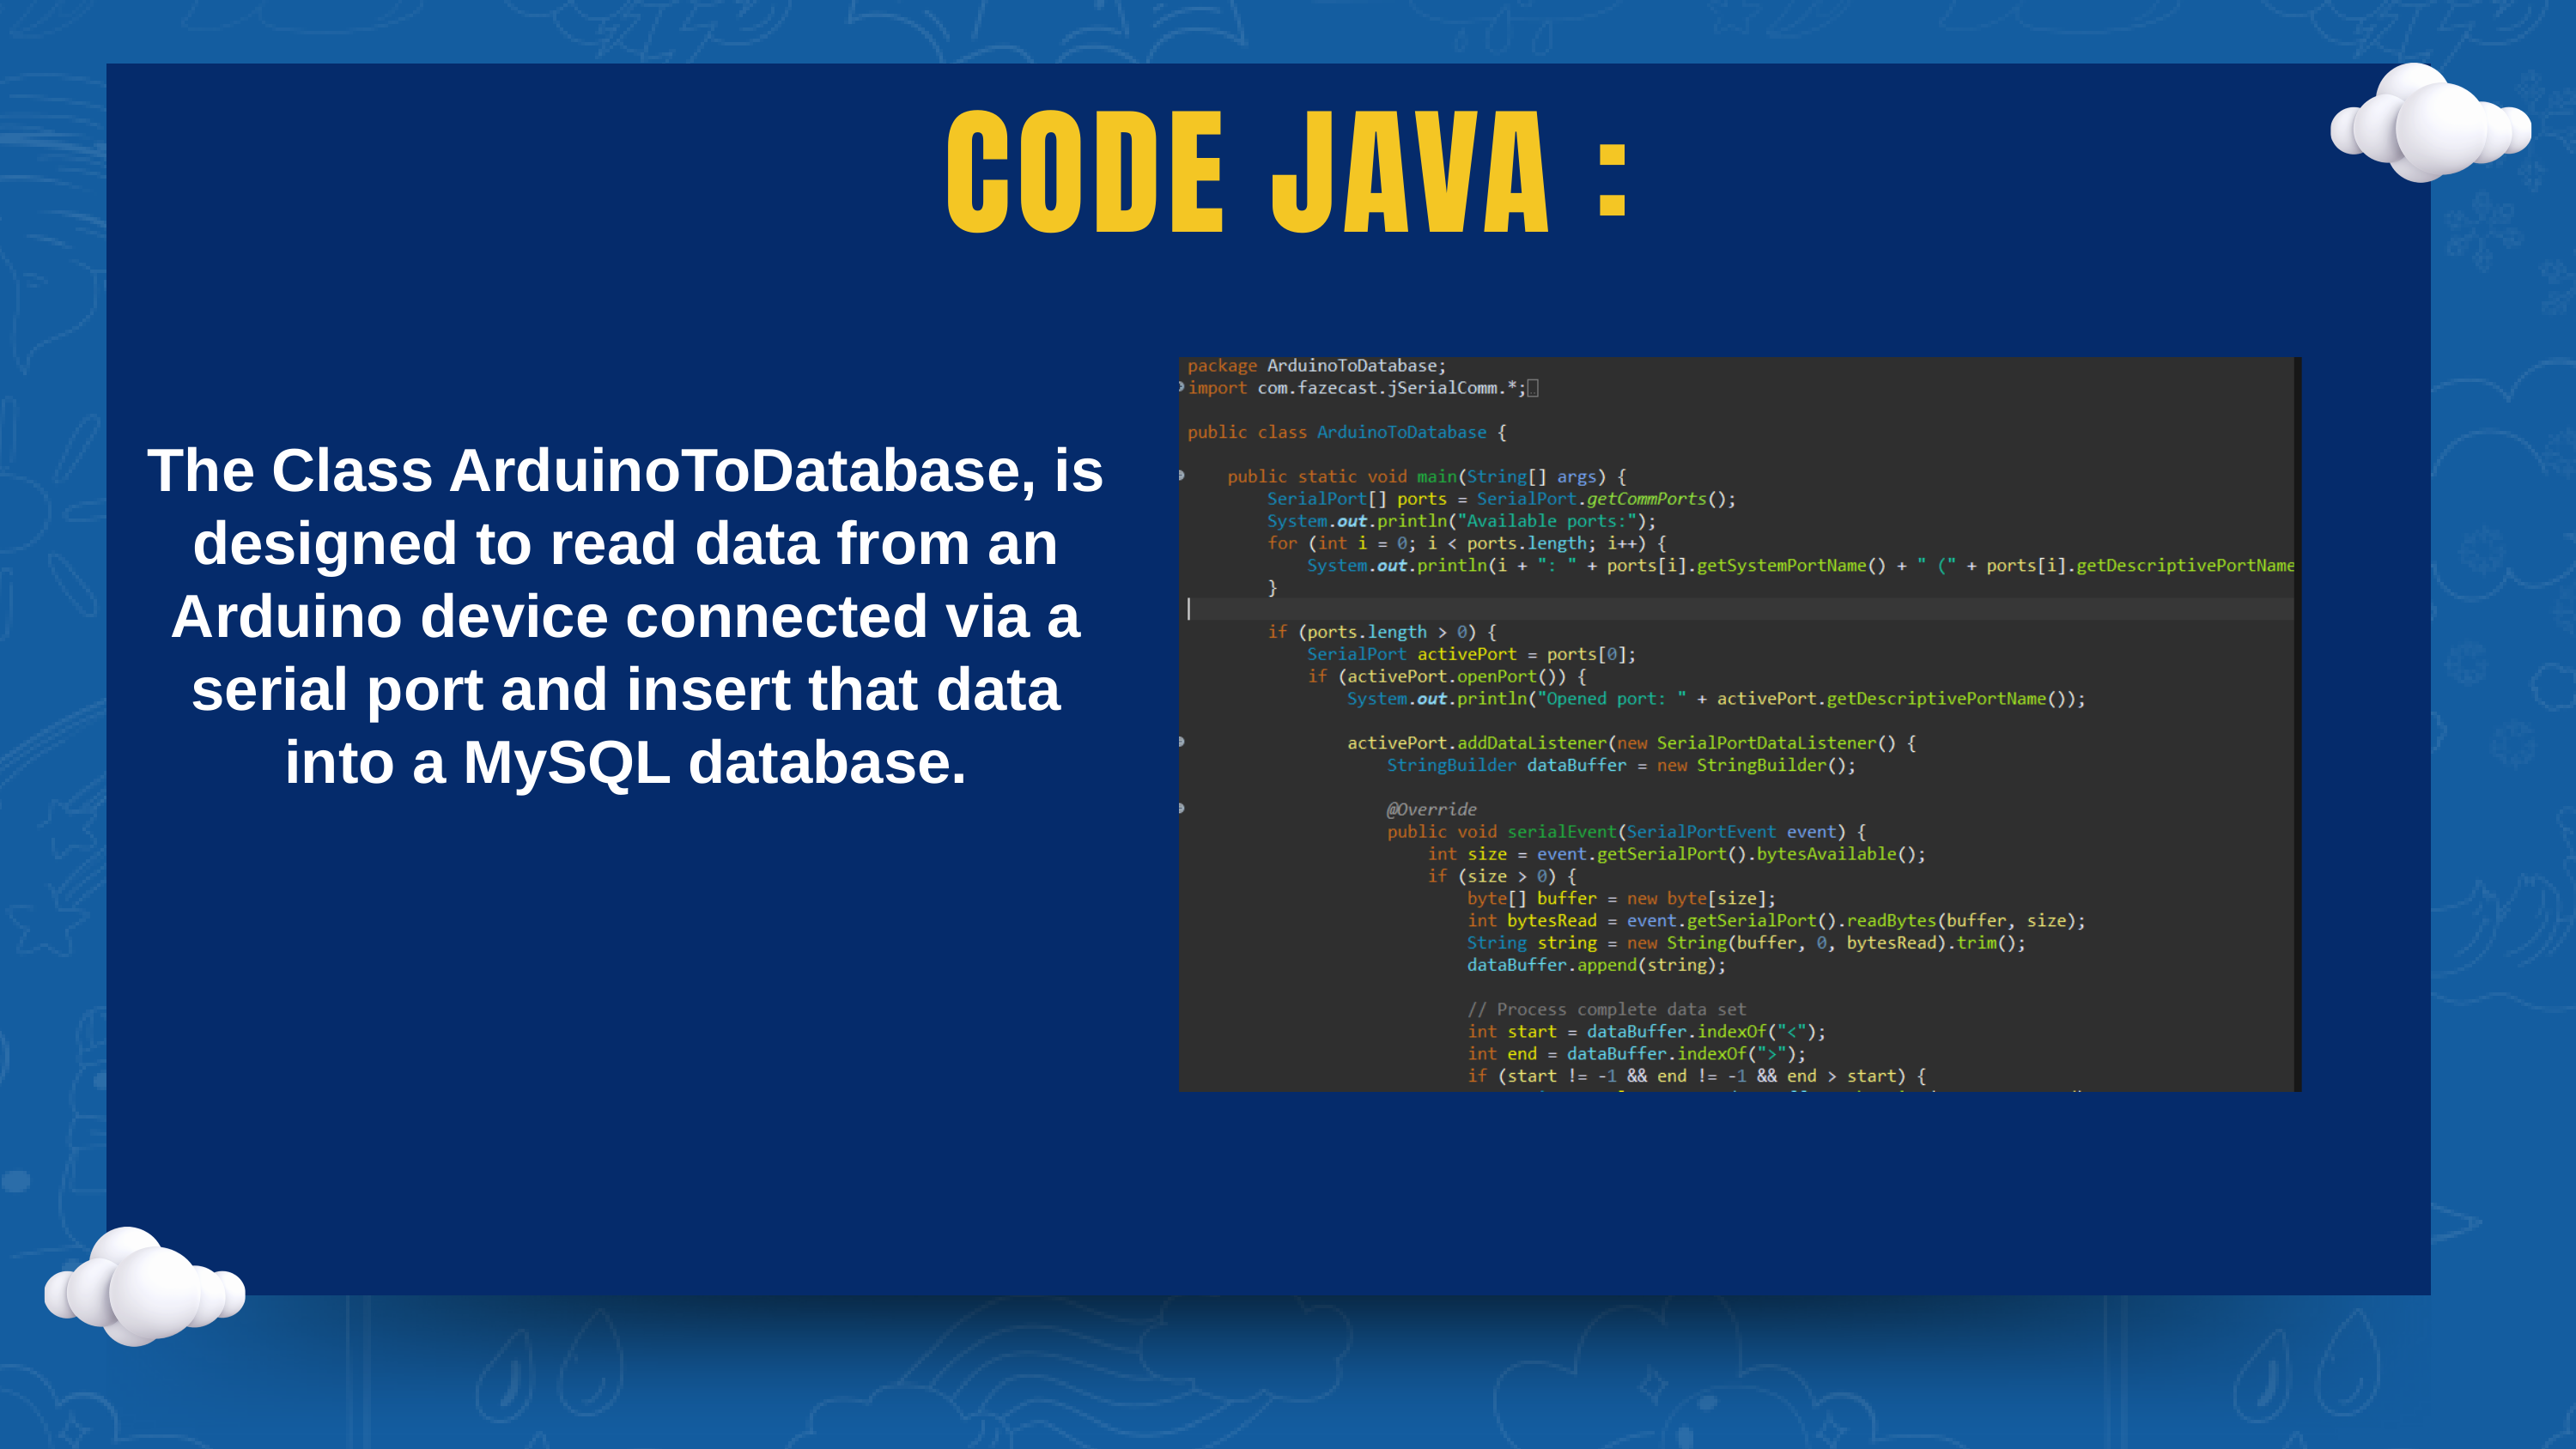

CODE JAVA :

The Class ArduinoToDatabase, is designed to read data from an Arduino device connected via a serial port and insert that data into a MySQL database.